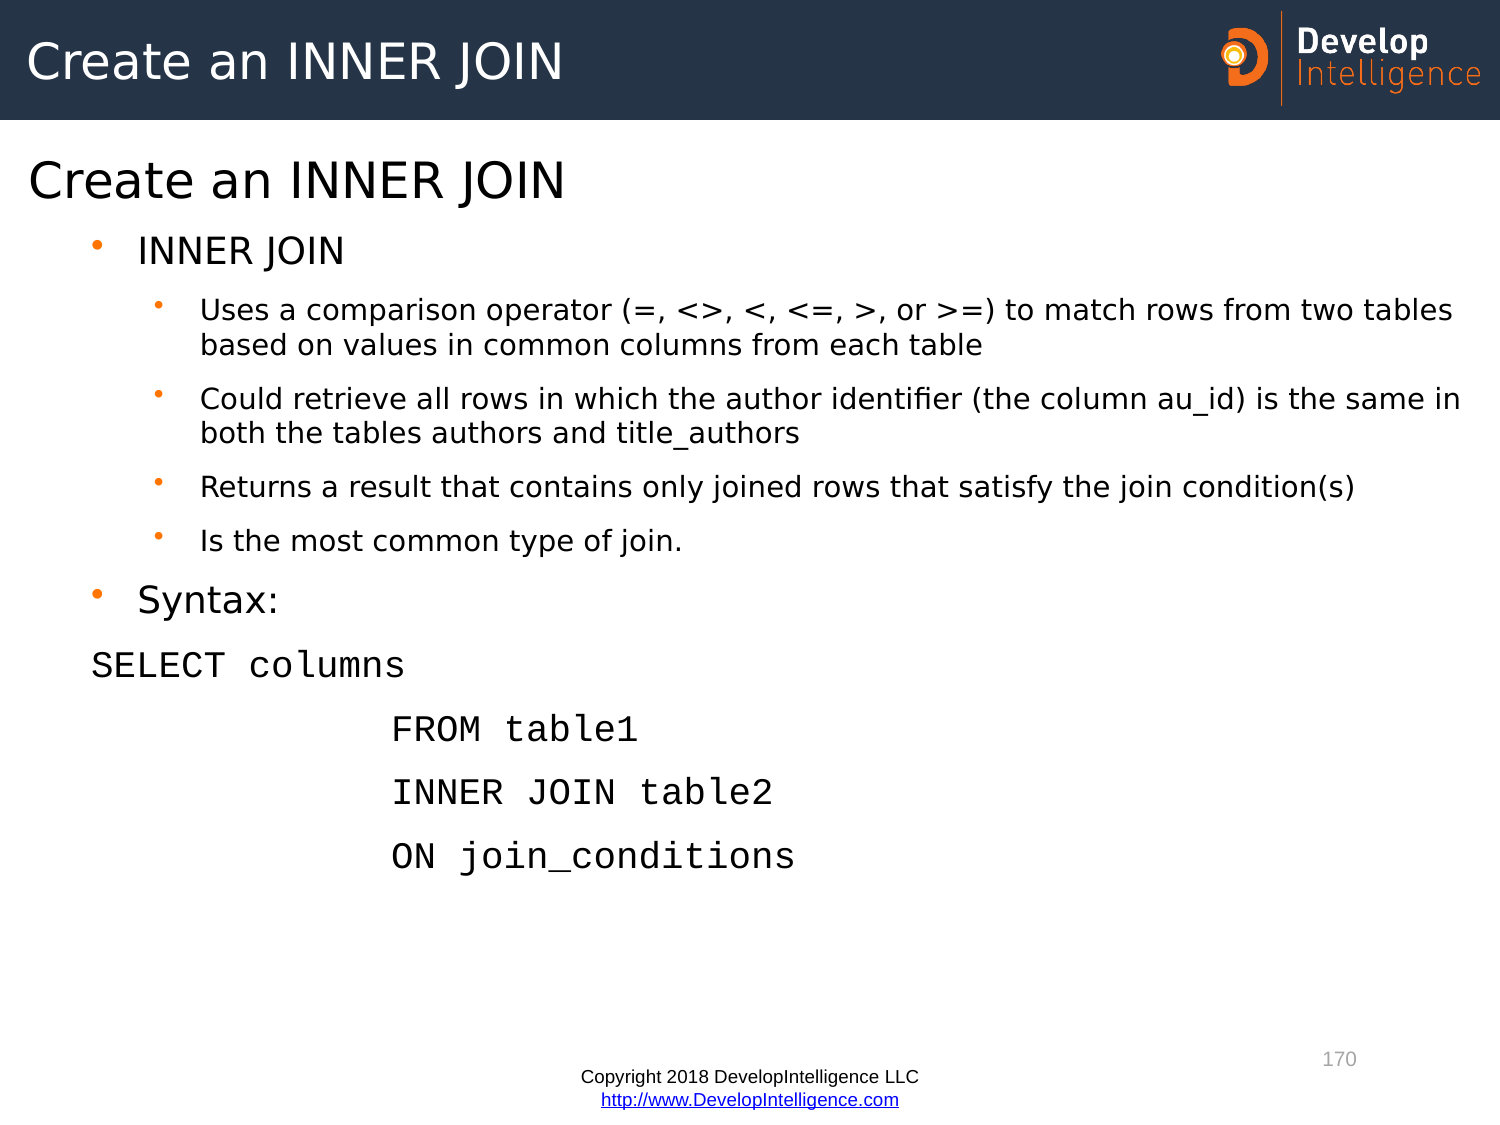

# Create an INNER JOIN
Create an INNER JOIN
INNER JOIN
Uses a comparison operator (=, <>, <, <=, >, or >=) to match rows from two tables based on values in common columns from each table
Could retrieve all rows in which the author identifier (the column au_id) is the same in both the tables authors and title_authors
Returns a result that contains only joined rows that satisfy the join condition(s)
Is the most common type of join.
Syntax:
SELECT columns
		FROM table1
		INNER JOIN table2
		ON join_conditions

170